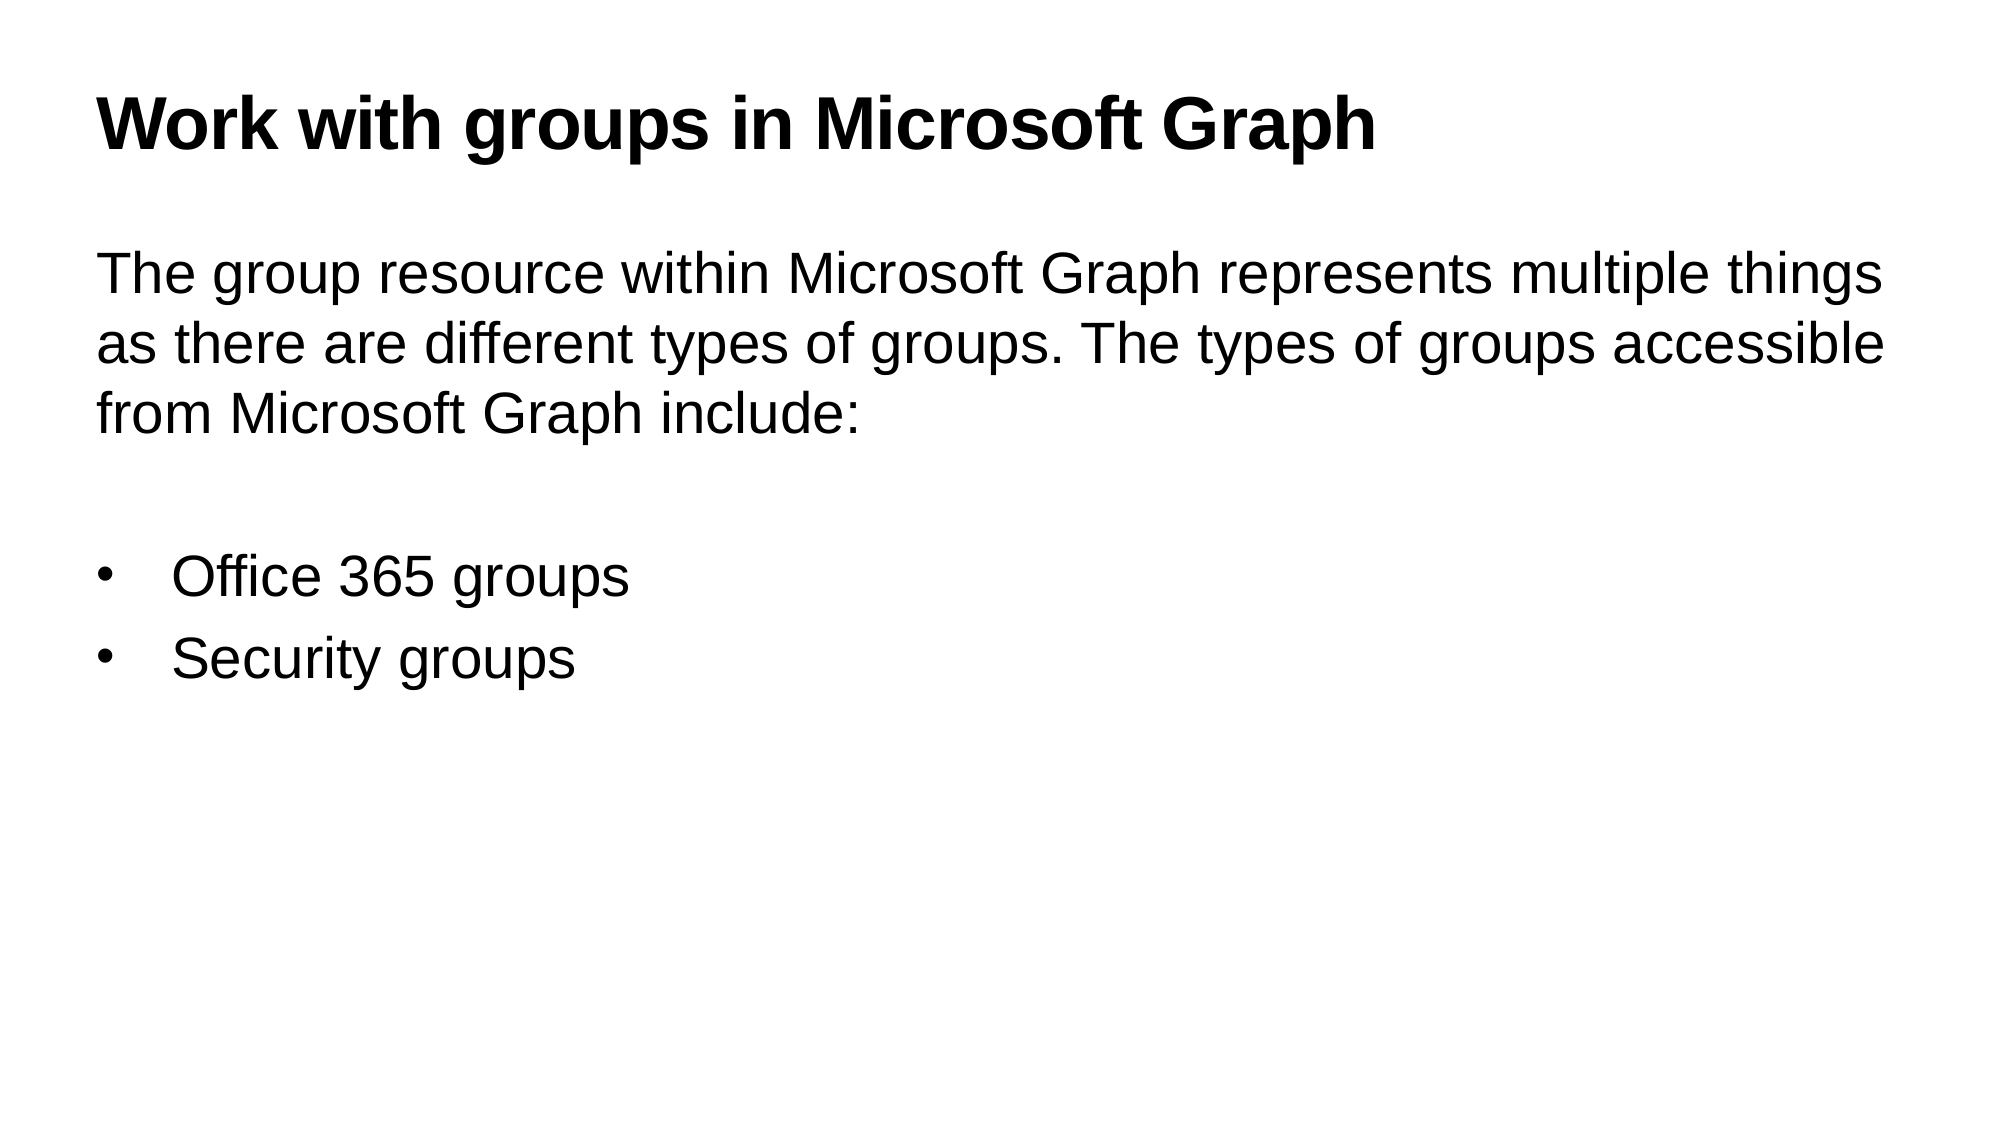

# Work with groups in Microsoft Graph
The group resource within Microsoft Graph represents multiple things as there are different types of groups. The types of groups accessible from Microsoft Graph include:

Office 365 groups
Security groups